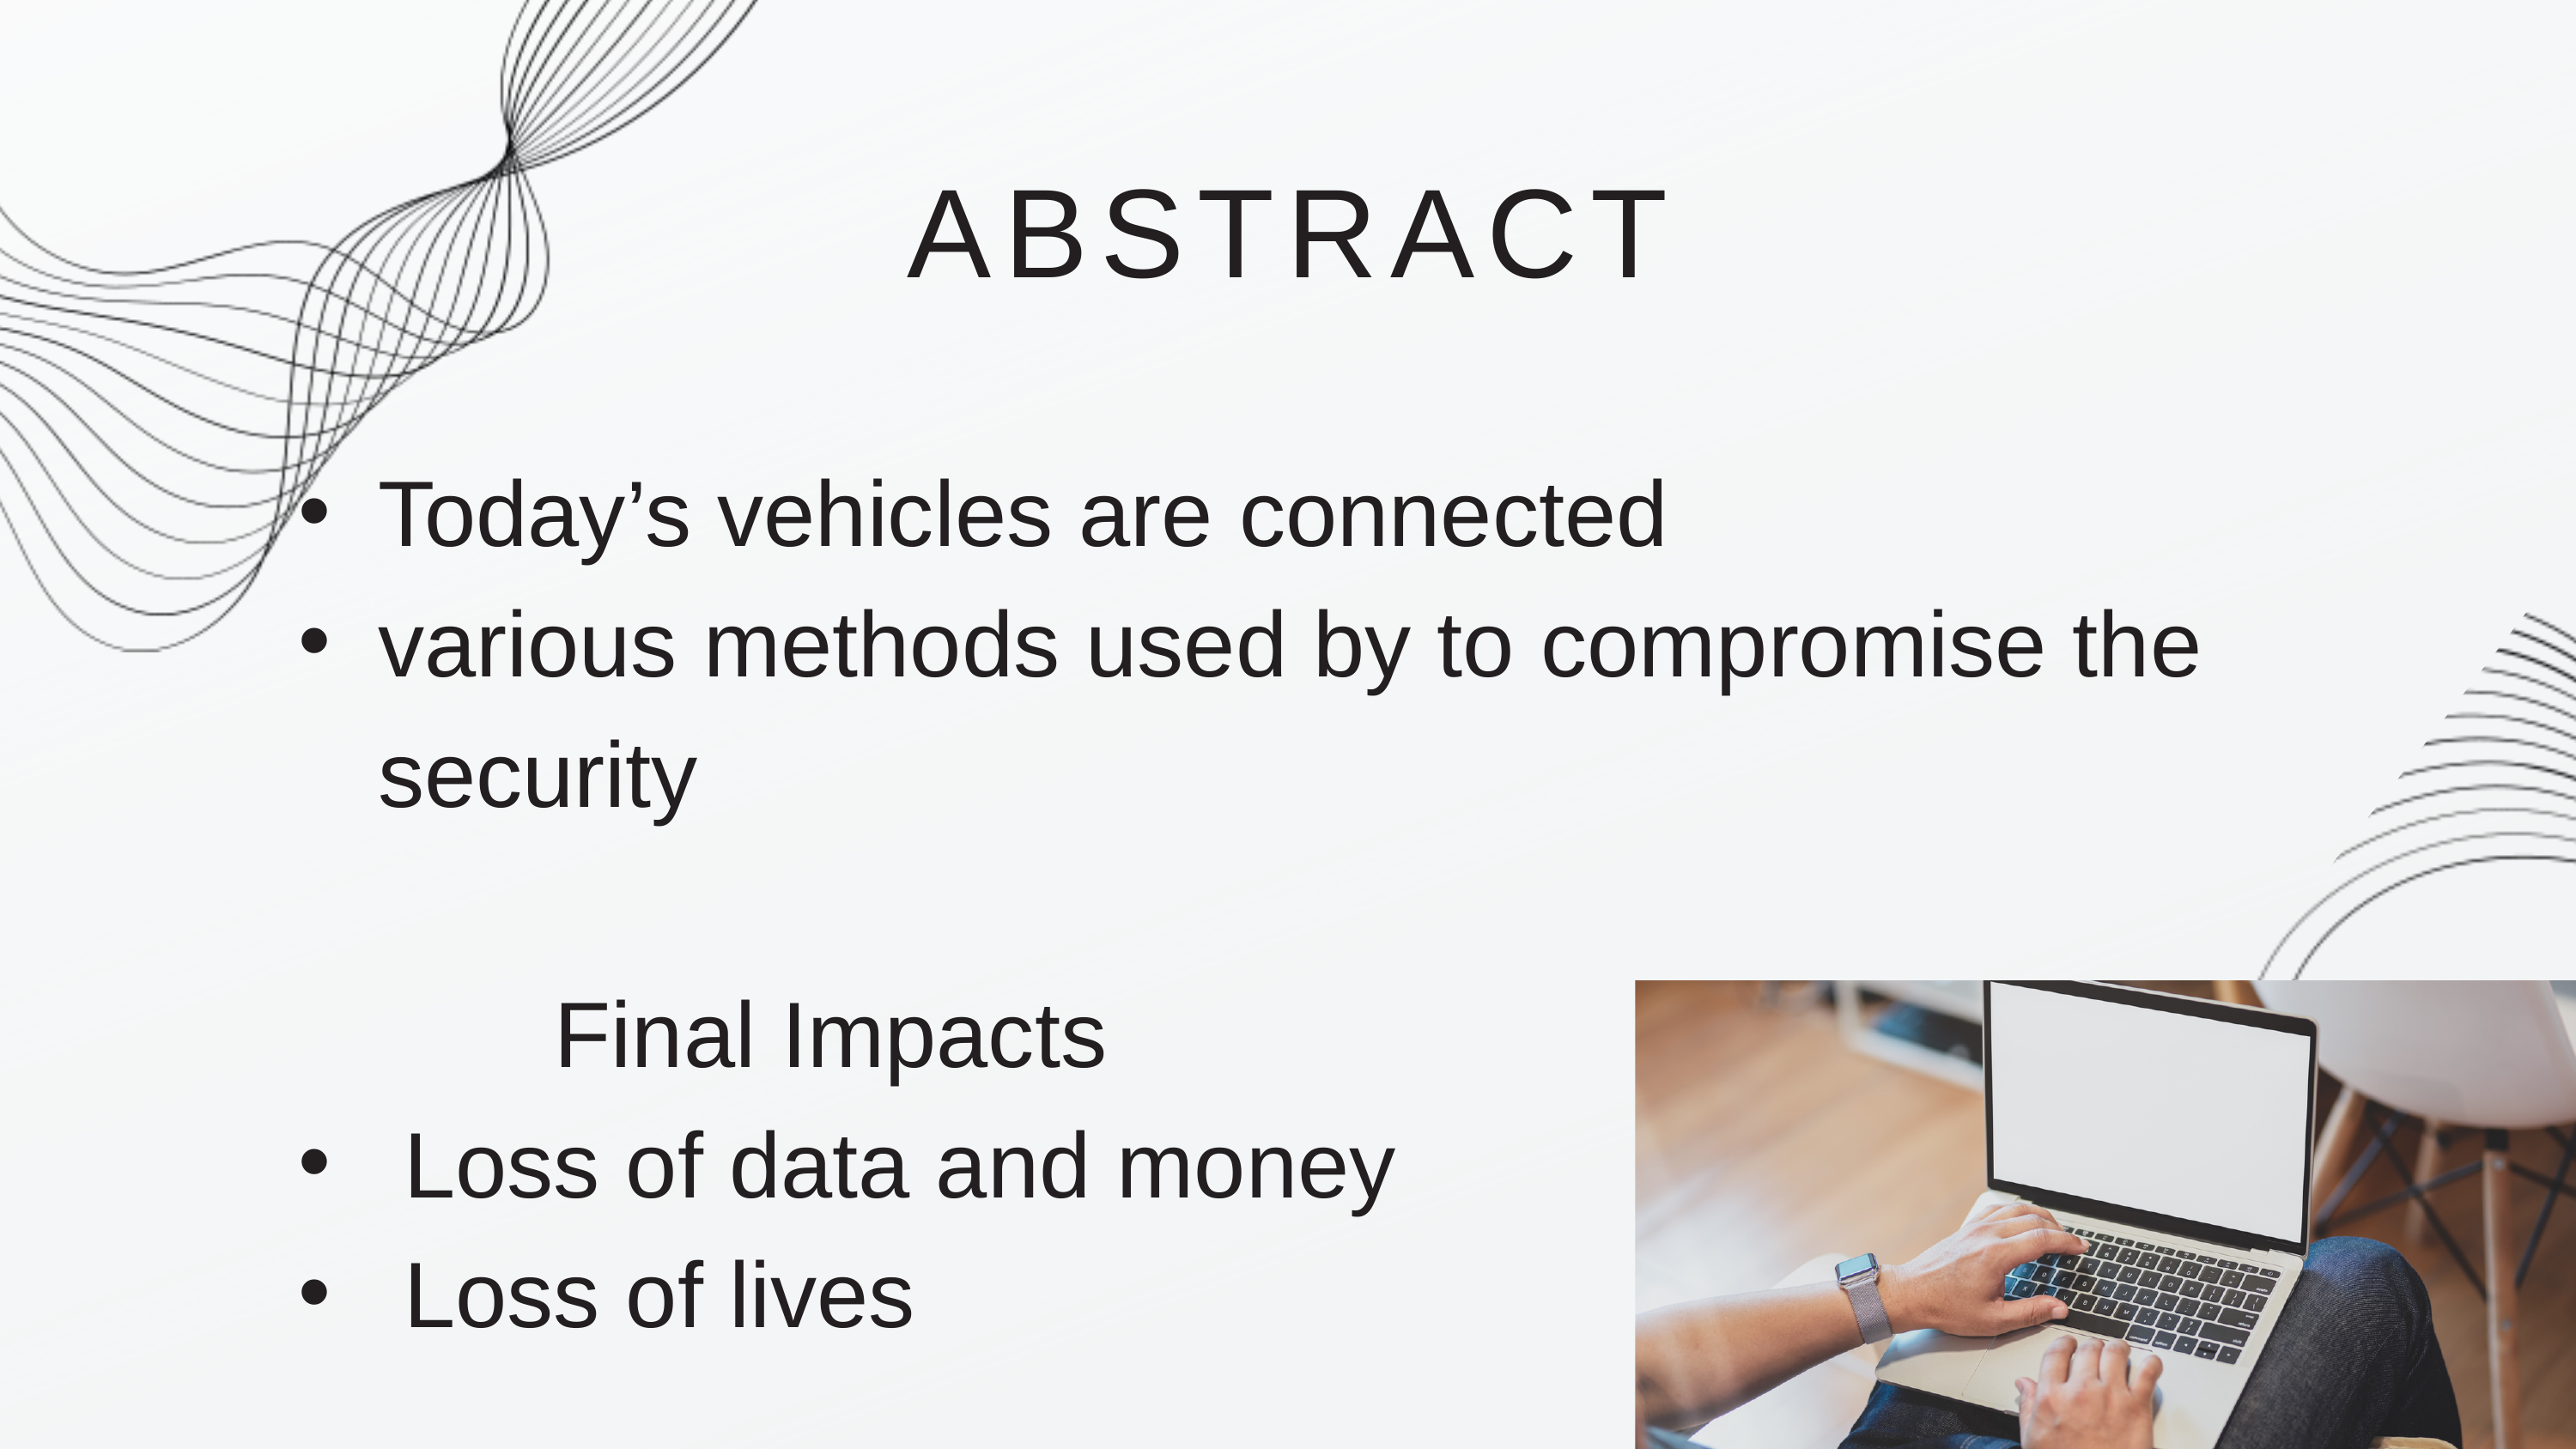

ABSTRACT
Today’s vehicles are connected
various methods used by to compromise the security

             Final Impacts
 Loss of data and money
 Loss of lives